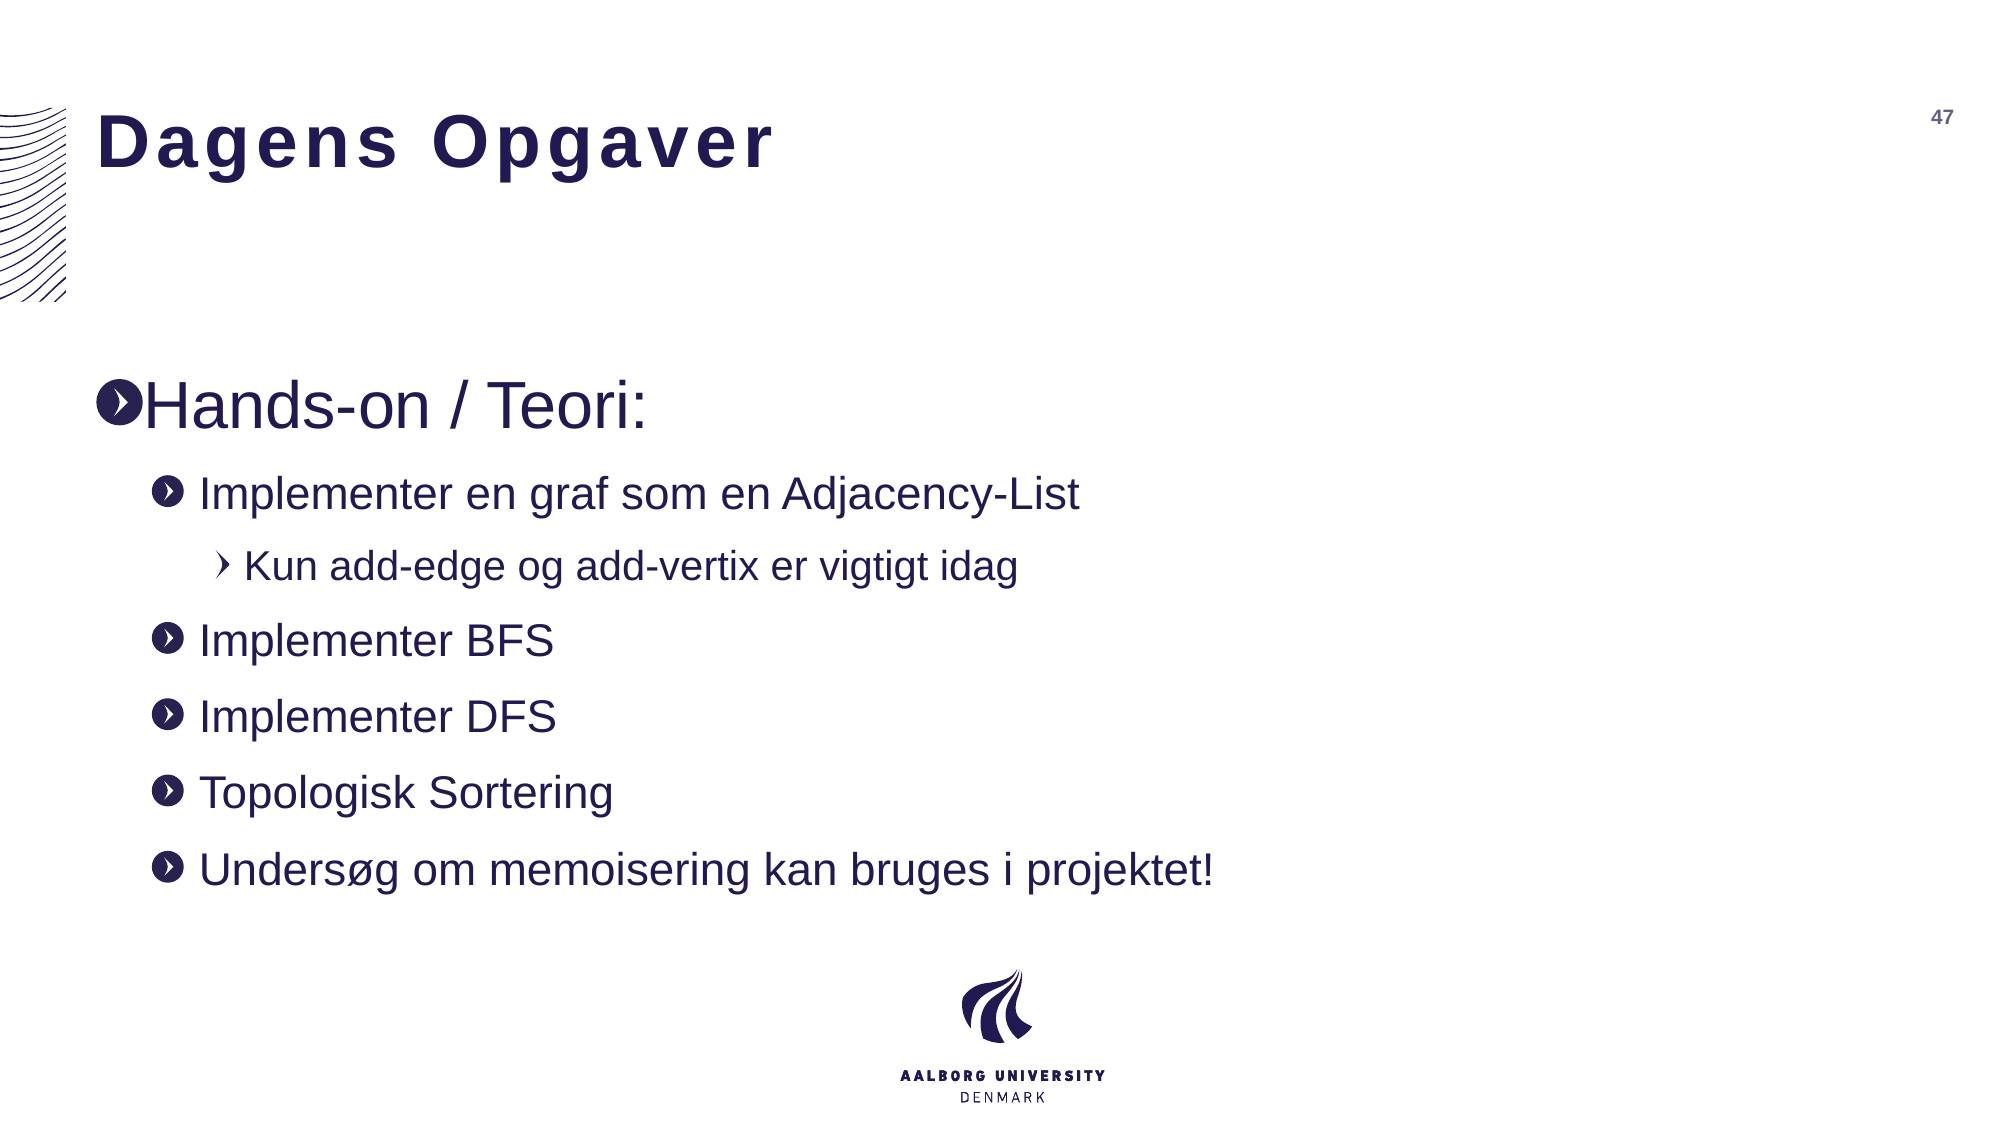

# Dagens Opgaver
47
Hands-on / Teori:
Implementer en graf som en Adjacency-List
Kun add-edge og add-vertix er vigtigt idag
Implementer BFS
Implementer DFS
Topologisk Sortering
Undersøg om memoisering kan bruges i projektet!